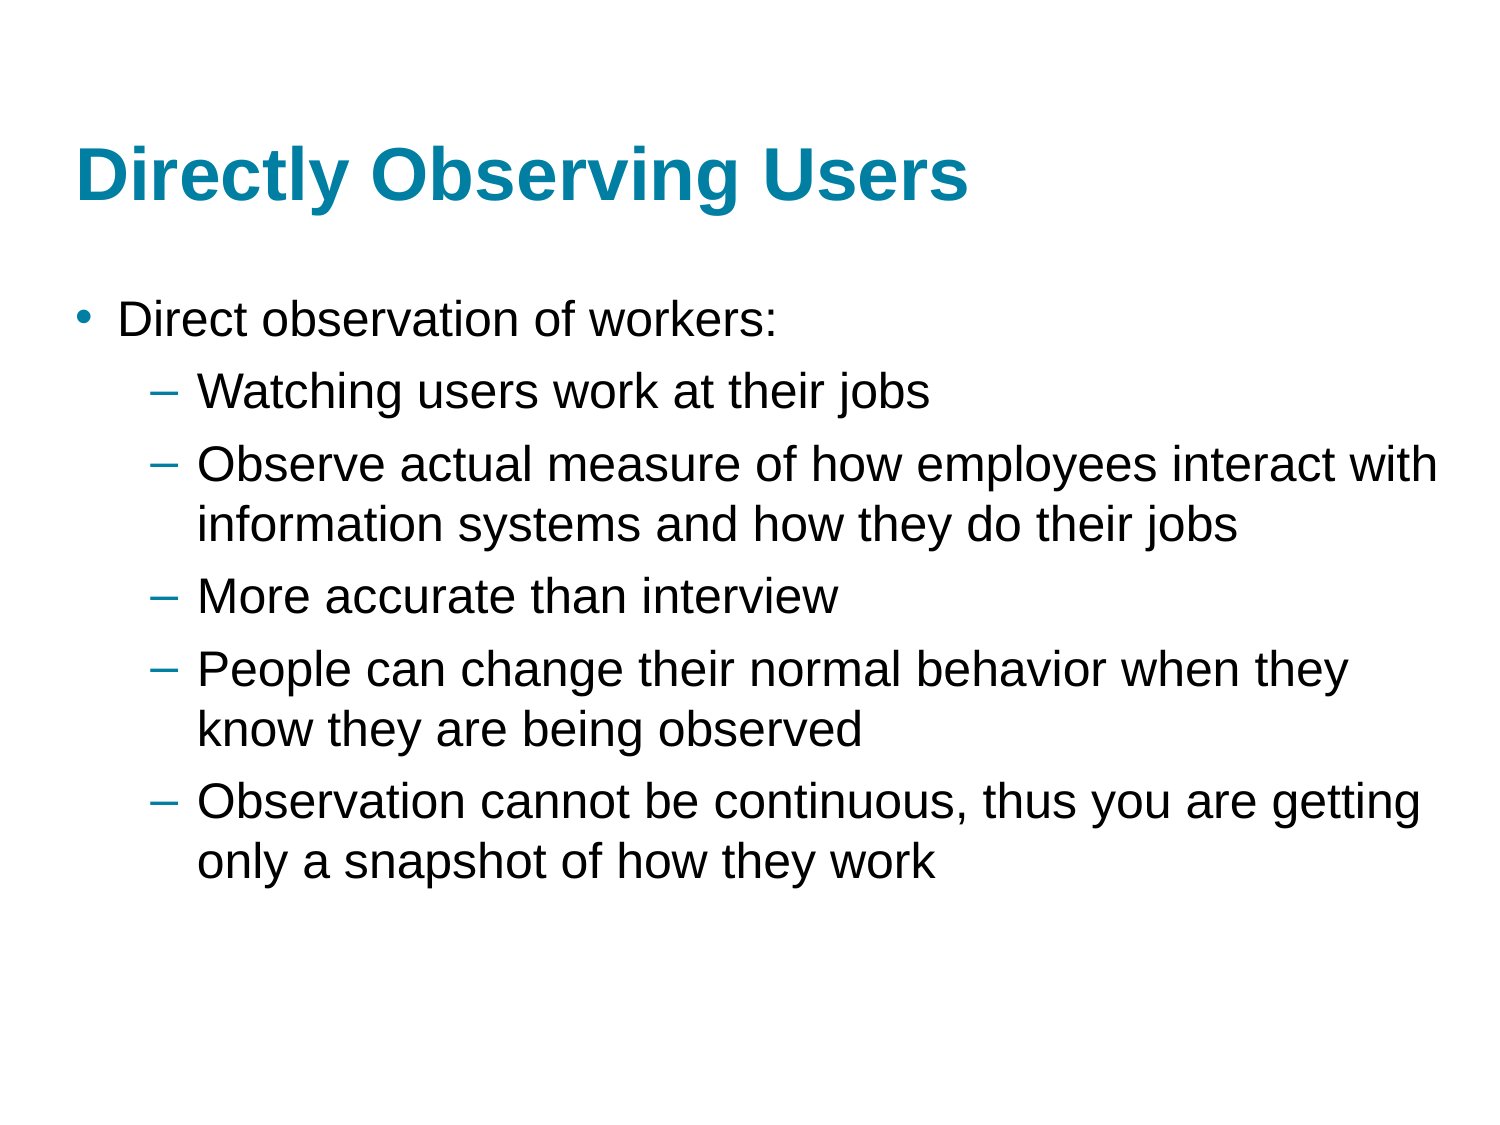

# Directly Observing Users
Direct observation of workers:
Watching users work at their jobs
Observe actual measure of how employees interact with information systems and how they do their jobs
More accurate than interview
People can change their normal behavior when they know they are being observed
Observation cannot be continuous, thus you are getting only a snapshot of how they work